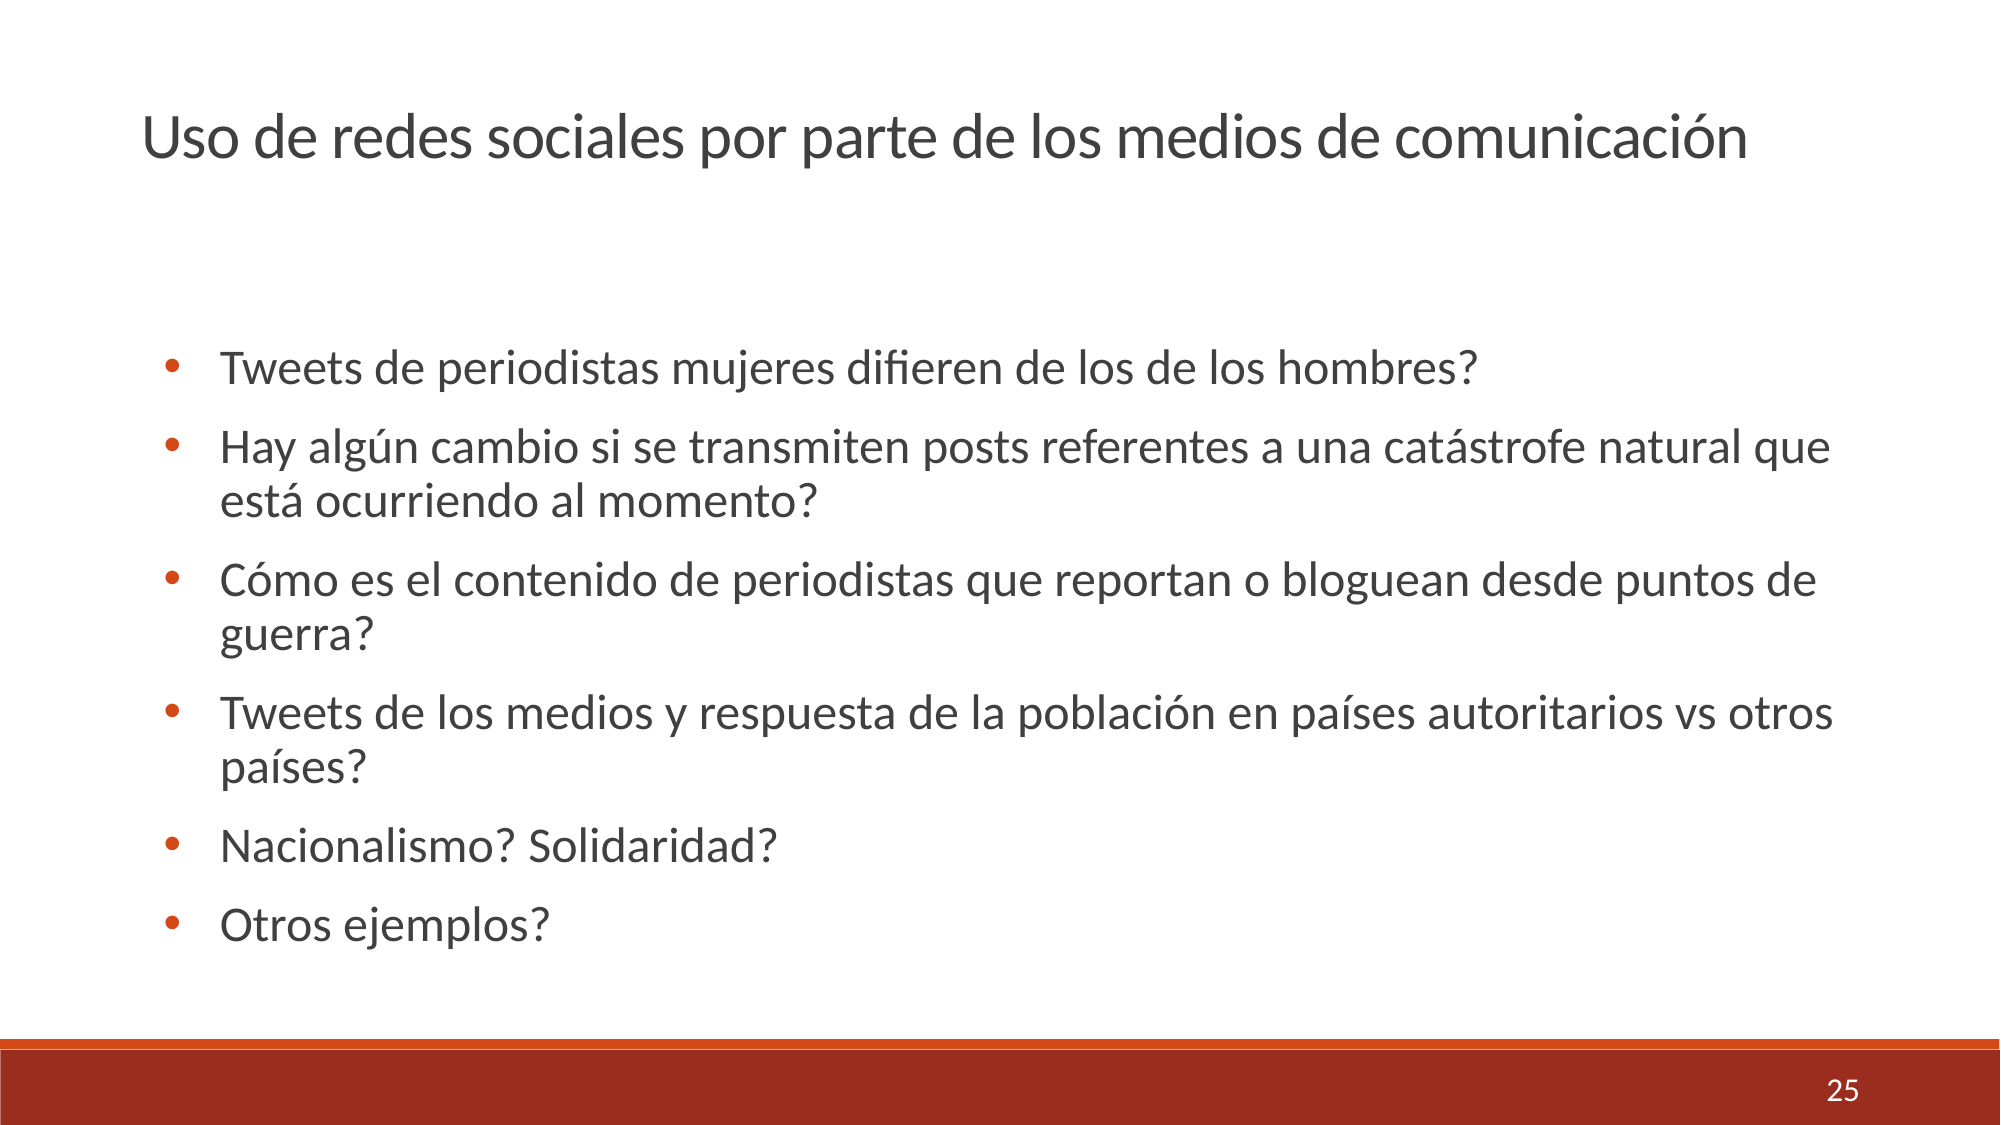

Uso de redes sociales por parte de los medios de comunicación
Tweets de periodistas mujeres difieren de los de los hombres?
Hay algún cambio si se transmiten posts referentes a una catástrofe natural que está ocurriendo al momento?
Cómo es el contenido de periodistas que reportan o bloguean desde puntos de guerra?
Tweets de los medios y respuesta de la población en países autoritarios vs otros países?
Nacionalismo? Solidaridad?
Otros ejemplos?
25